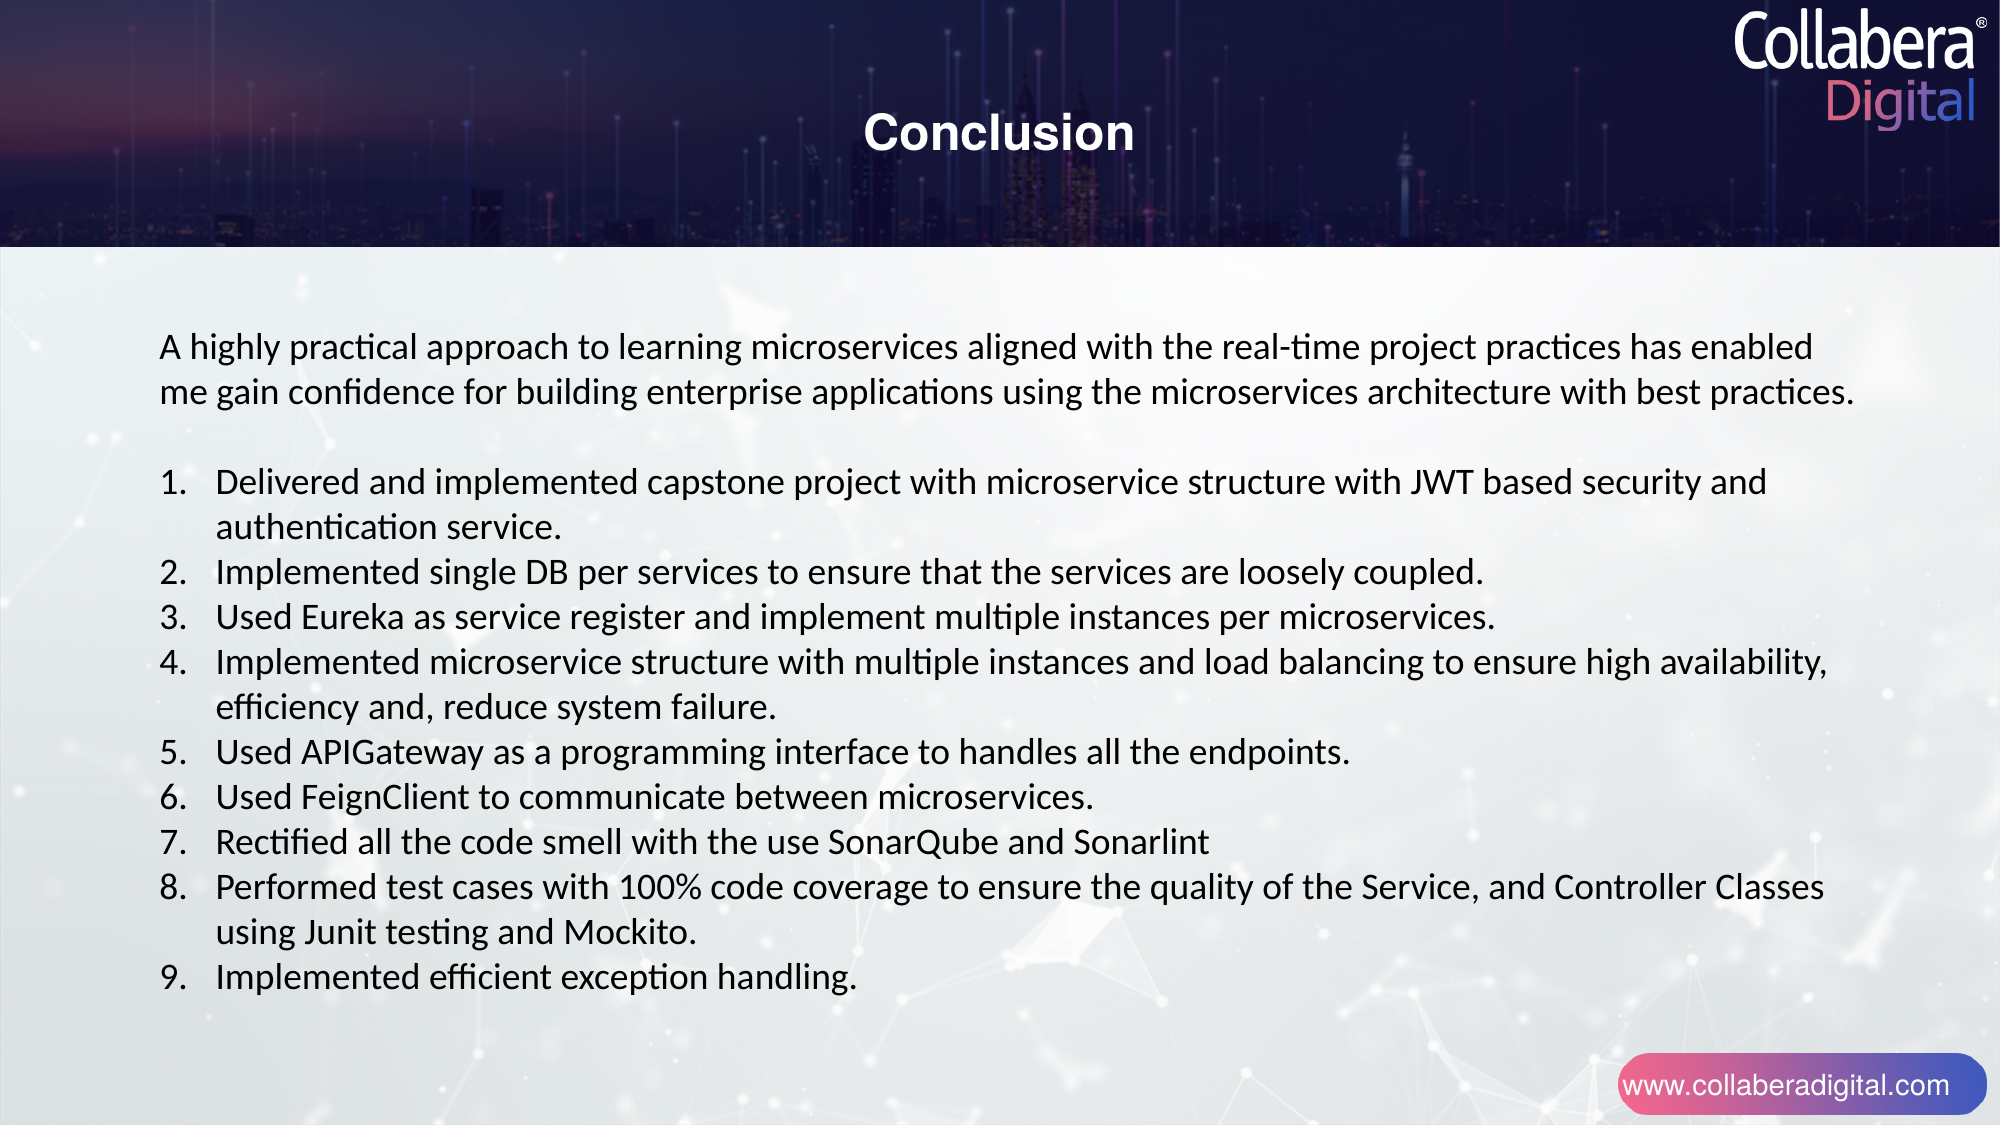

Conclusion
A highly practical approach to learning microservices aligned with the real-time project practices has enabled me gain confidence for building enterprise applications using the microservices architecture with best practices.

Delivered and implemented capstone project with microservice structure with JWT based security and authentication service.
Implemented single DB per services to ensure that the services are loosely coupled.
Used Eureka as service register and implement multiple instances per microservices.
Implemented microservice structure with multiple instances and load balancing to ensure high availability, efficiency and, reduce system failure.
Used APIGateway as a programming interface to handles all the endpoints.
Used FeignClient to communicate between microservices.
Rectified all the code smell with the use SonarQube and Sonarlint
Performed test cases with 100% code coverage to ensure the quality of the Service, and Controller Classes using Junit testing and Mockito.
Implemented efficient exception handling.